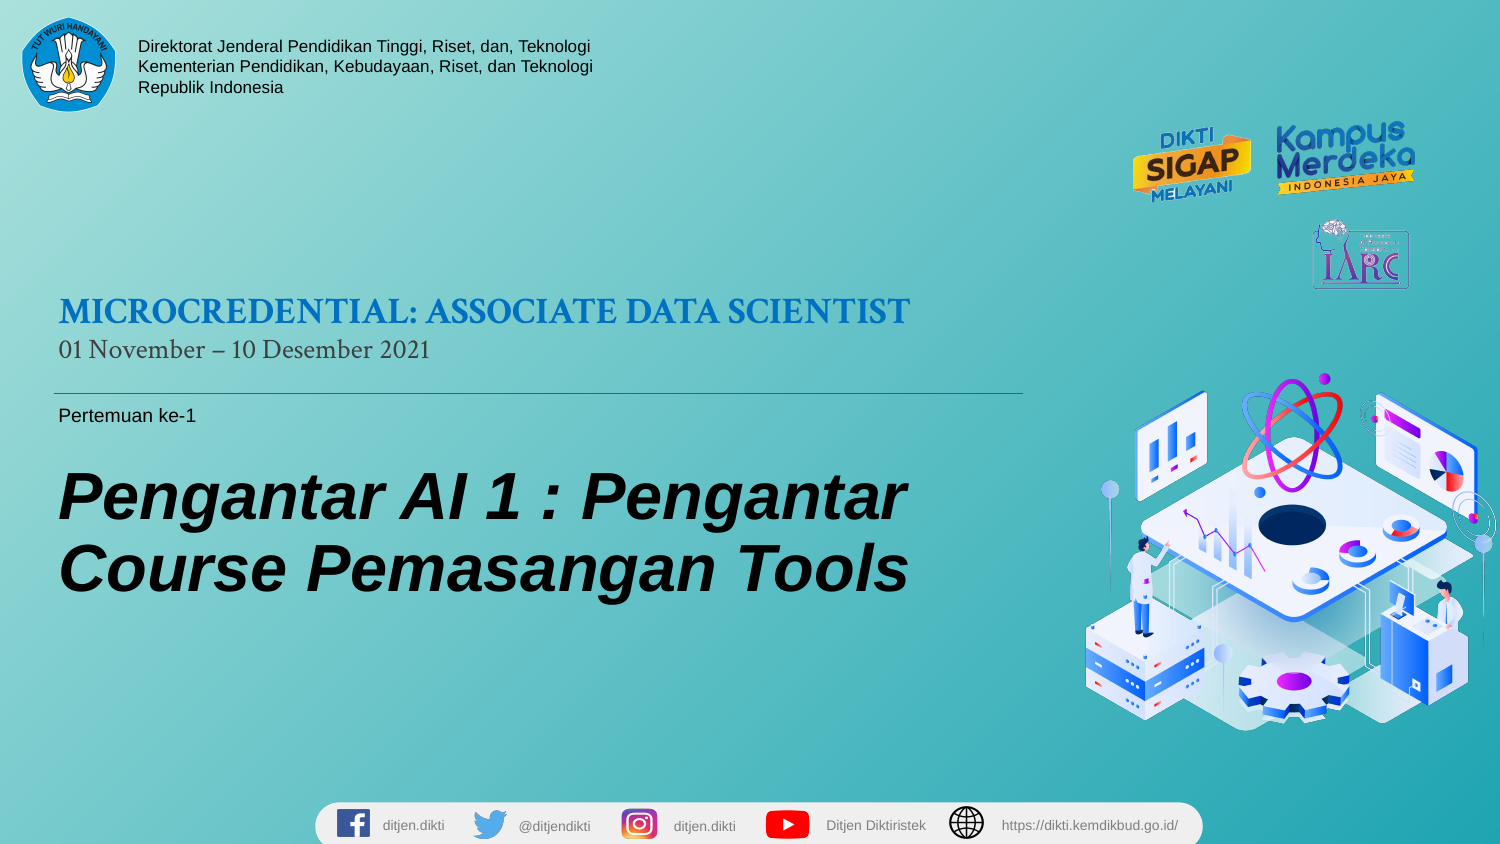

Pertemuan ke-1
# Pengantar AI 1 : Pengantar Course Pemasangan Tools